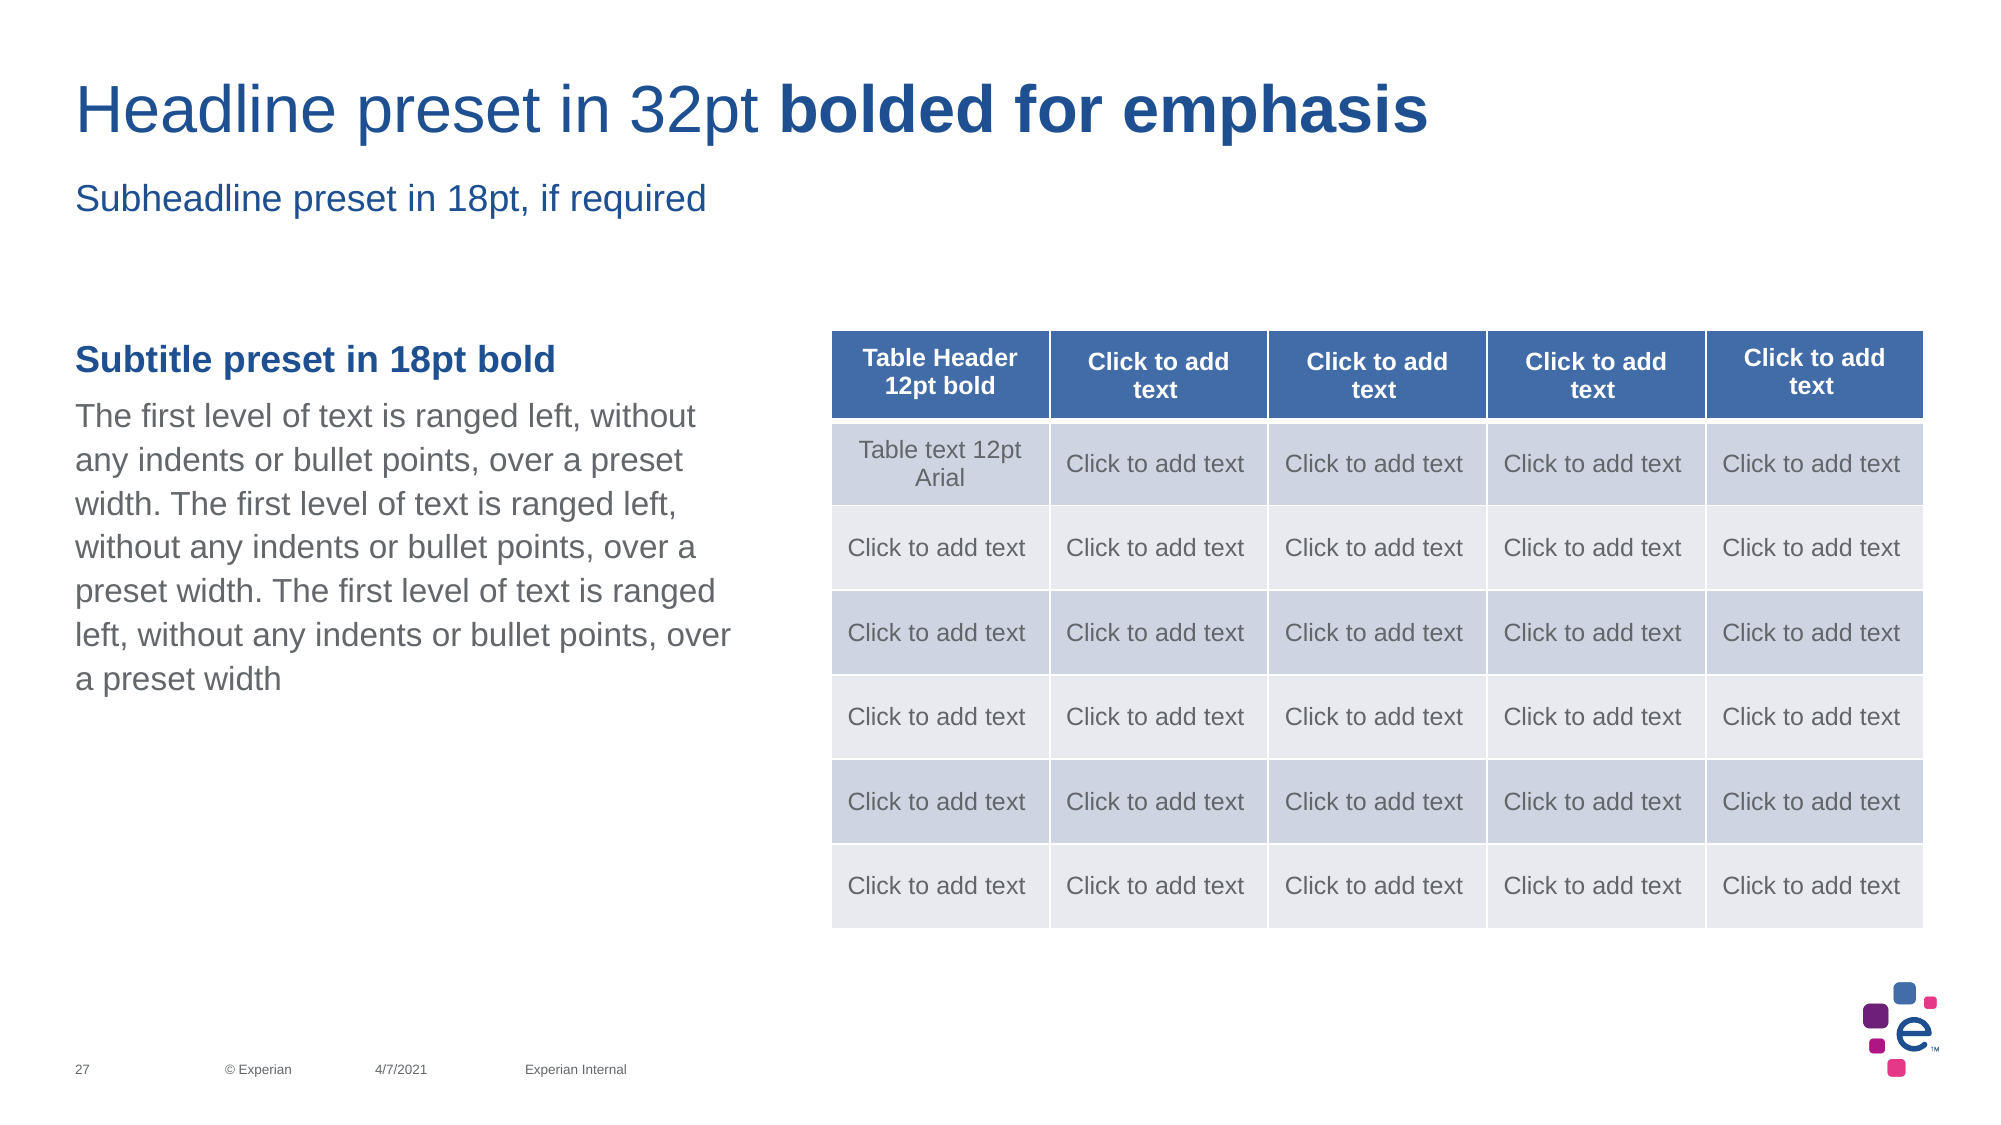

# Headline preset in 32pt bolded for emphasis
Subheadline preset in 18pt, if required

| Table Header 12pt bold | Click to add text | Click to add text | Click to add text | Click to add text |
| --- | --- | --- | --- | --- |
| Table text 12pt Arial | Click to add text | Click to add text | Click to add text | Click to add text |
| Click to add text | Click to add text | Click to add text | Click to add text | Click to add text |
| Click to add text | Click to add text | Click to add text | Click to add text | Click to add text |
| Click to add text | Click to add text | Click to add text | Click to add text | Click to add text |
| Click to add text | Click to add text | Click to add text | Click to add text | Click to add text |
| Click to add text | Click to add text | Click to add text | Click to add text | Click to add text |
Subtitle preset in 18pt bold
The first level of text is ranged left, without any indents or bullet points, over a preset width. The first level of text is ranged left, without any indents or bullet points, over a preset width. The first level of text is ranged left, without any indents or bullet points, over a preset width

27	© Experian	4/7/2021	Experian Internal